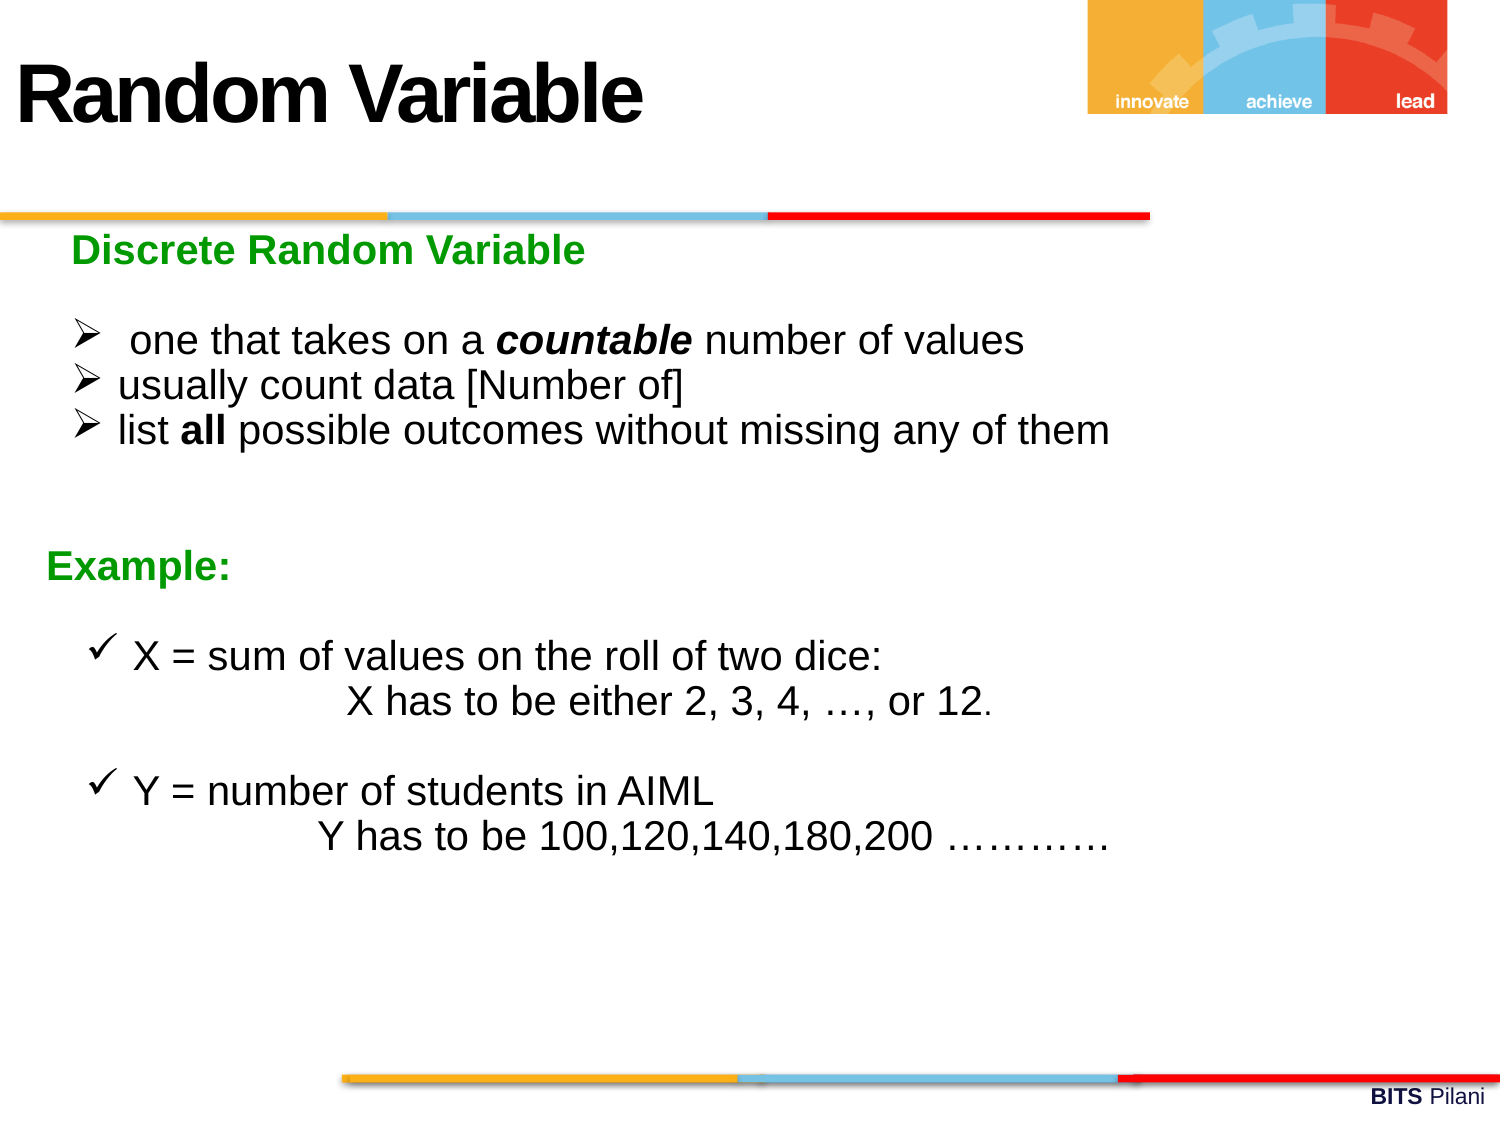

Random Variable

Discrete Random Variable

  one that takes on a countable number of values
 usually count data [Number of]
 list all possible outcomes without missing any of them
Example:

 X = sum of values on the roll of two dice:
	X has to be either 2, 3, 4, …, or 12.

 Y = number of students in AIML
	    Y has to be 100,120,140,180,200 …………